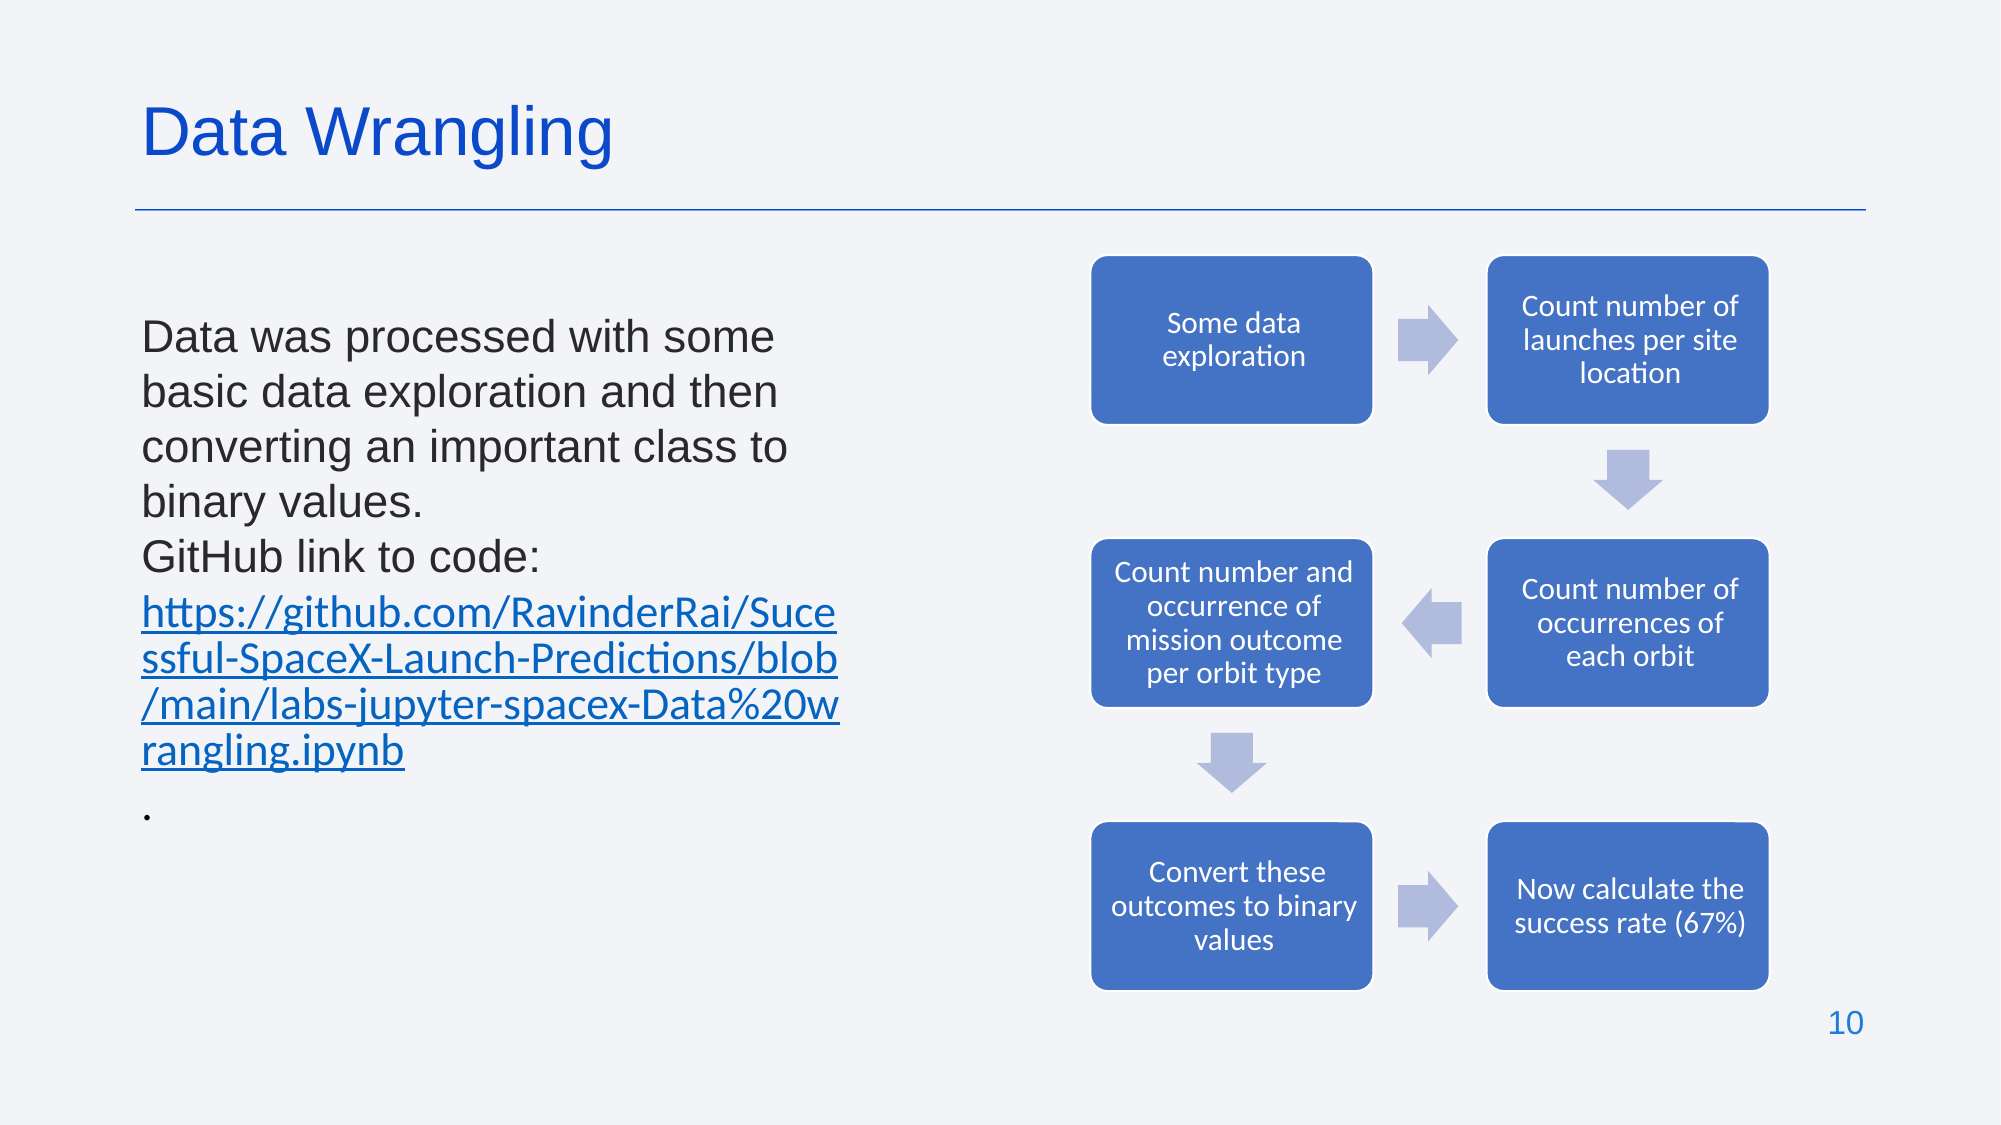

Data Wrangling
Some data exploration

Count number of launches per site location

Count number of occurrences of each orbit

Count number and occurrence of mission outcome per orbit type

 Convert these outcomes to binary values

Now calculate the success rate (67%)
Data was processed with some basic data exploration and then converting an important class to binary values.
GitHub link to code: https://github.com/RavinderRai/Sucessful-SpaceX-Launch-Predictions/blob/main/labs-jupyter-spacex-Data%20wrangling.ipynb.

10